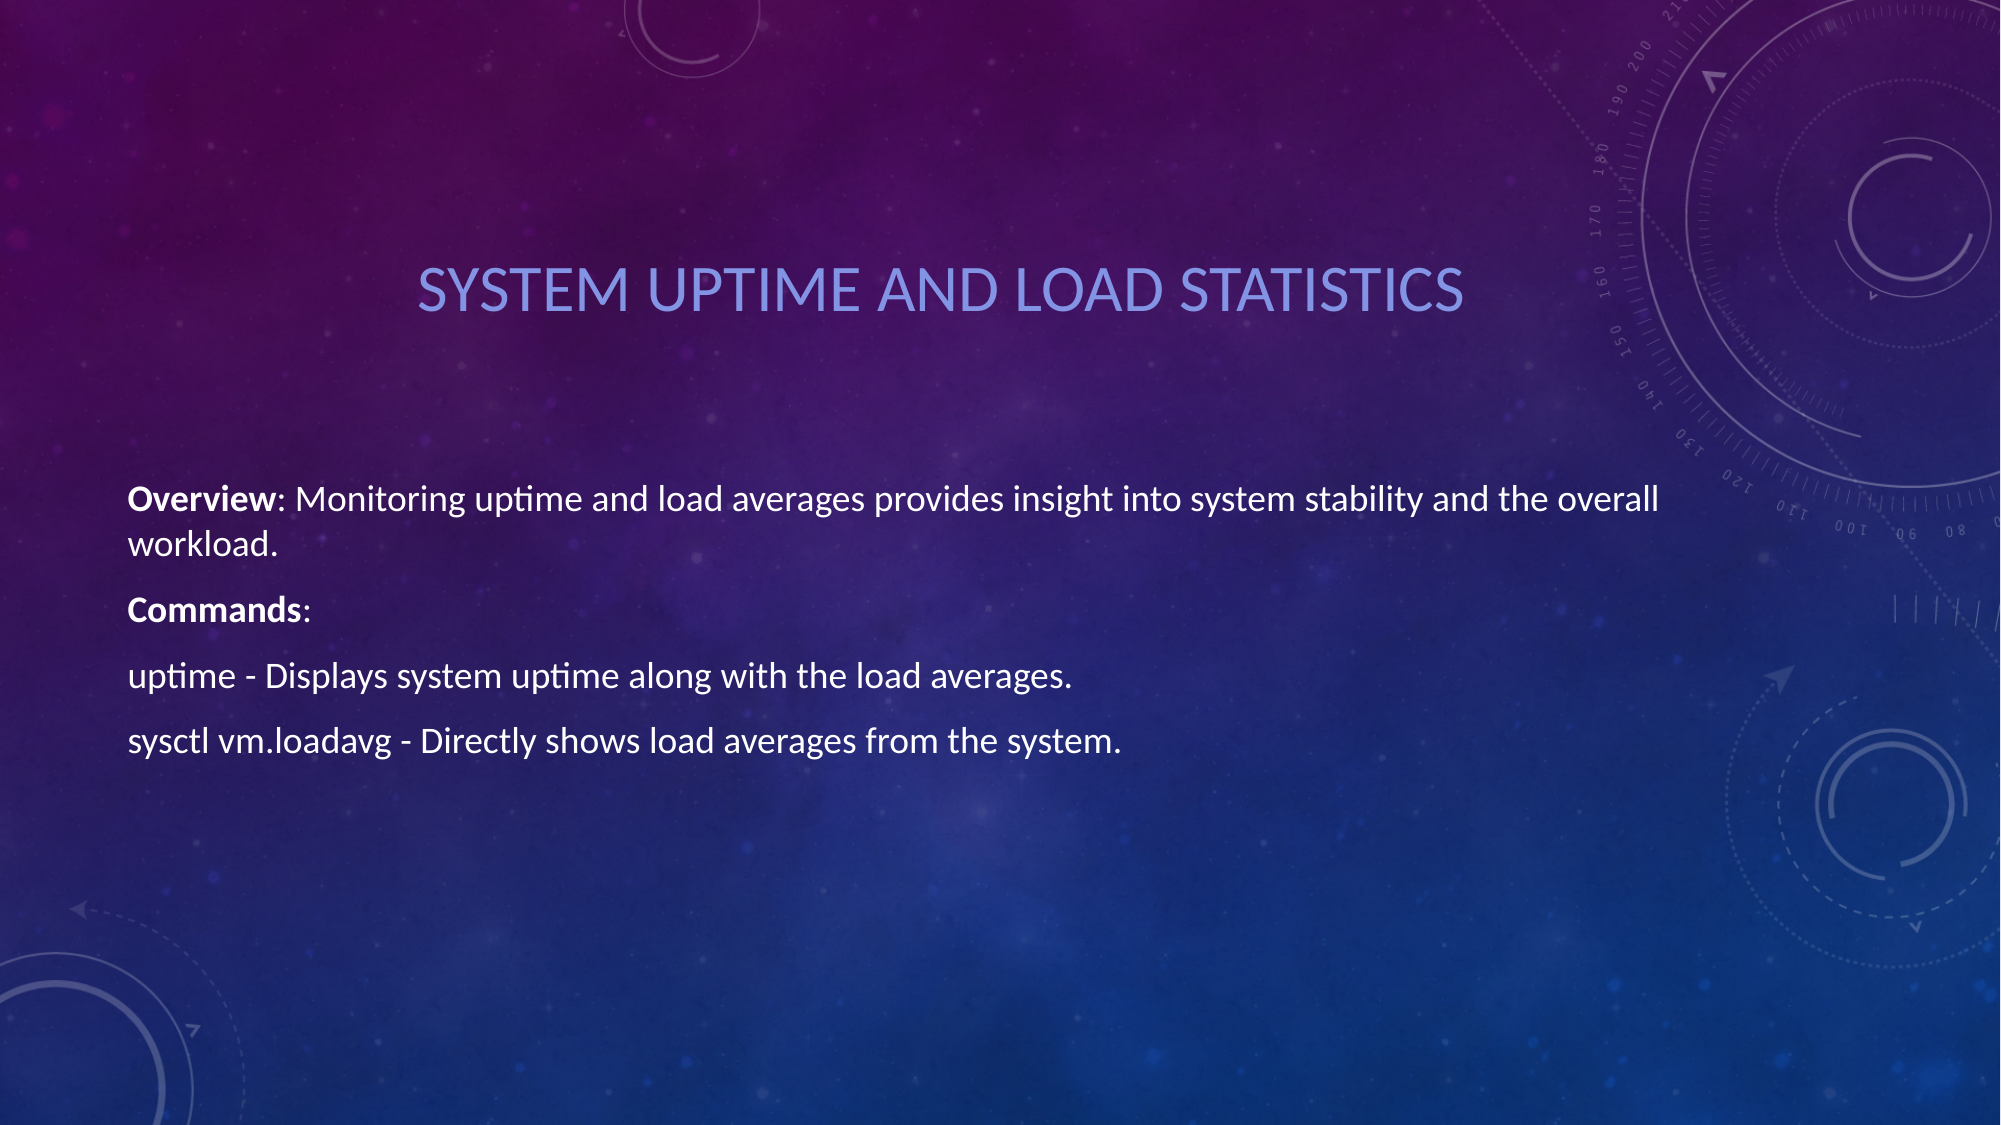

# System Uptime and Load Statistics
Overview: Monitoring uptime and load averages provides insight into system stability and the overall workload.
Commands:
uptime - Displays system uptime along with the load averages.
sysctl vm.loadavg - Directly shows load averages from the system.